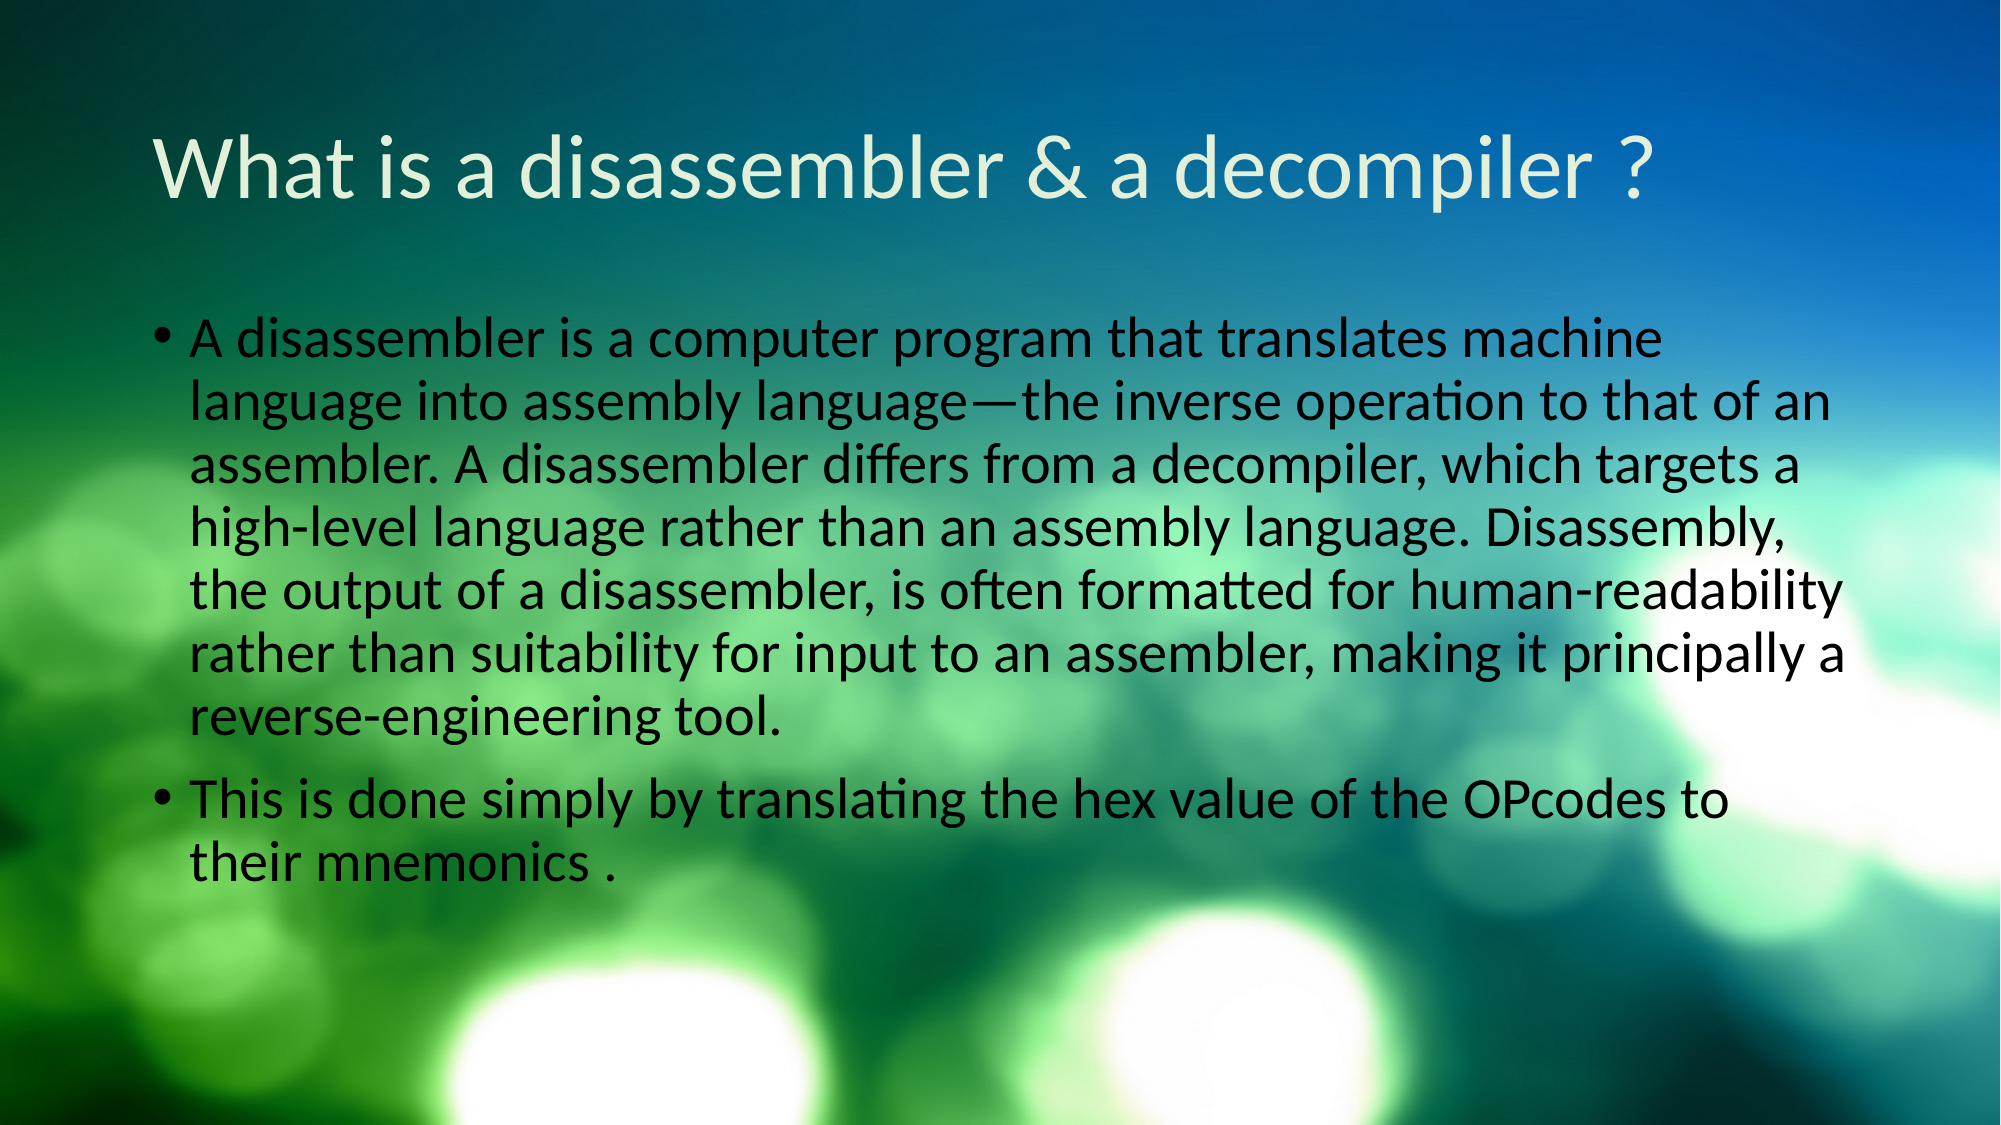

# What is a disassembler & a decompiler ?
A disassembler is a computer program that translates machine language into assembly language—the inverse operation to that of an assembler. A disassembler differs from a decompiler, which targets a high-level language rather than an assembly language. Disassembly, the output of a disassembler, is often formatted for human-readability rather than suitability for input to an assembler, making it principally a reverse-engineering tool.
This is done simply by translating the hex value of the OPcodes to their mnemonics .